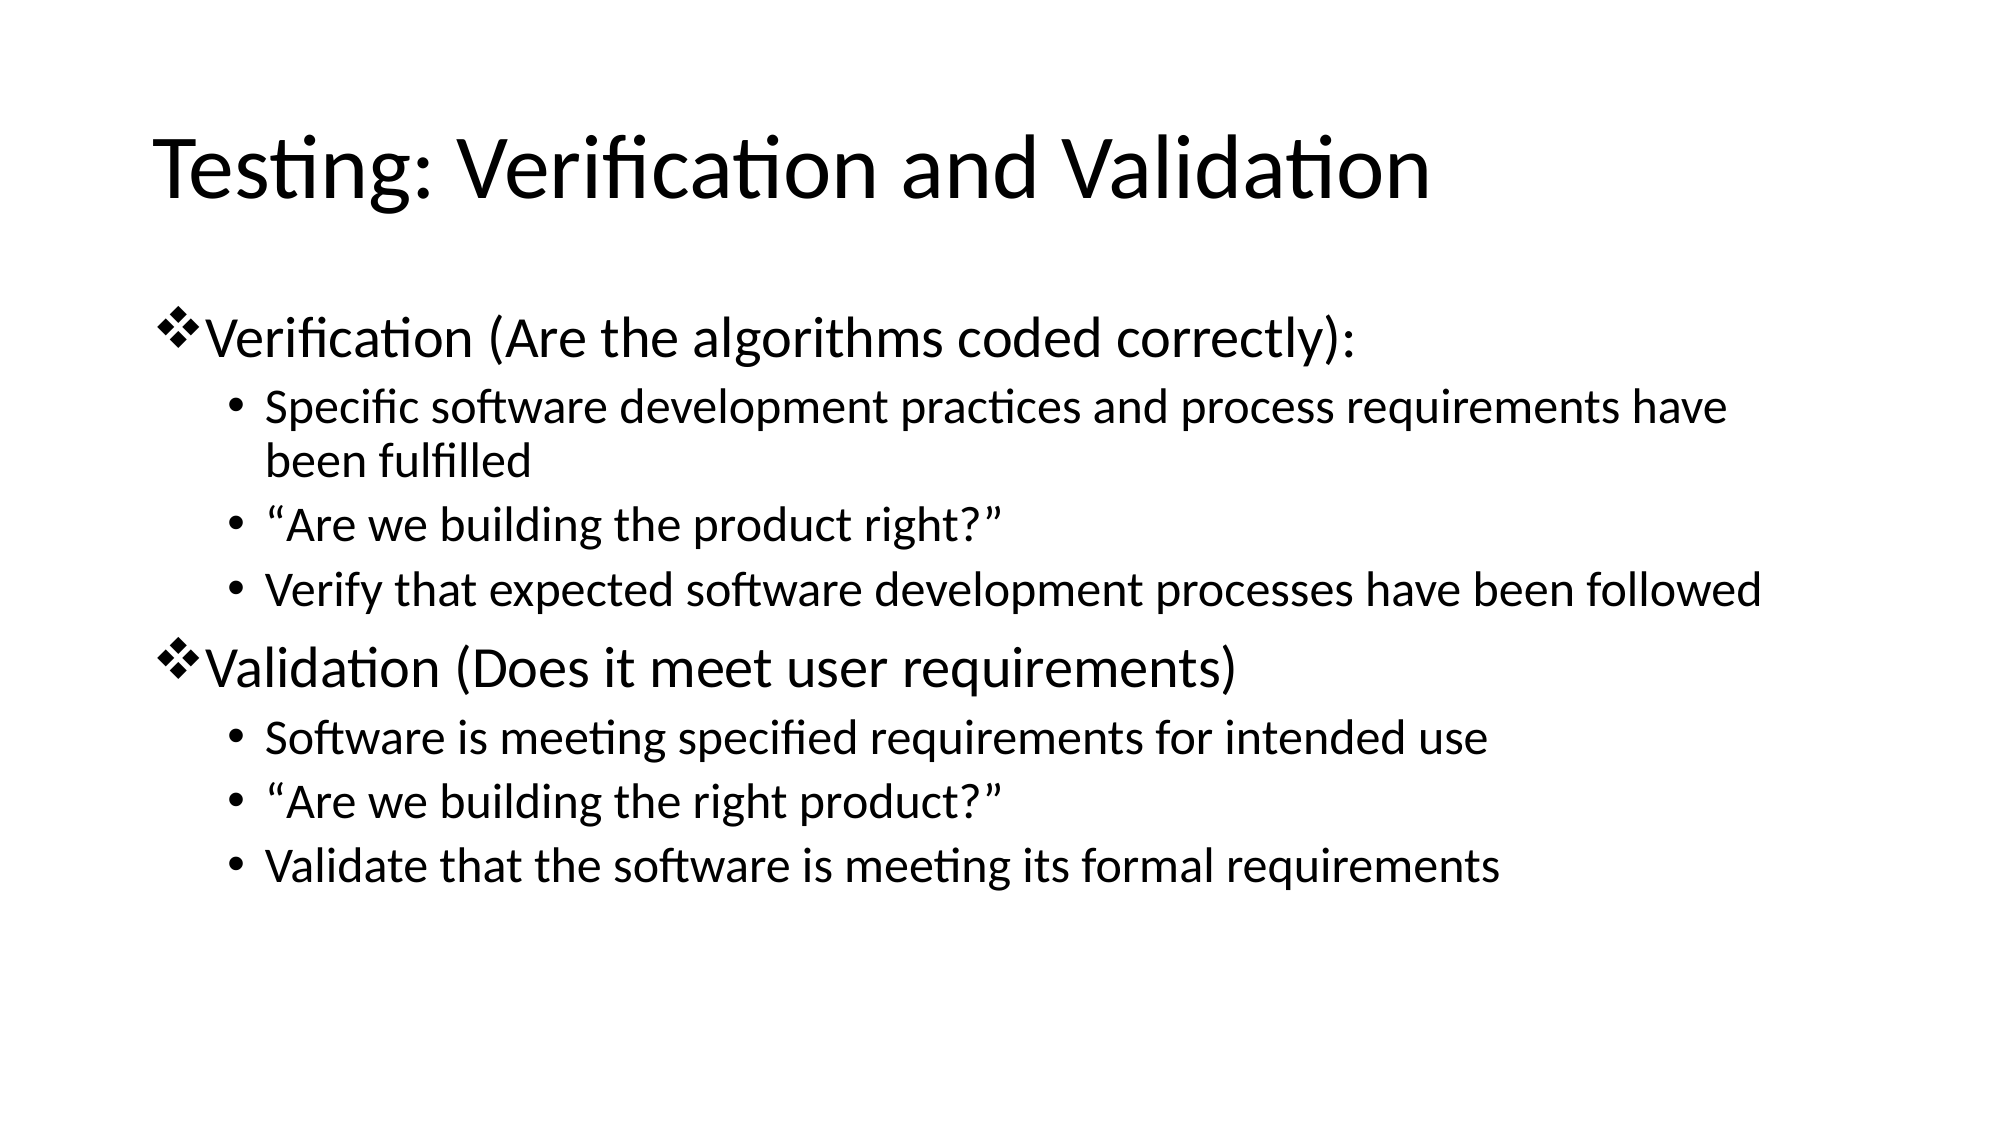

# Testing: Verification and Validation
Verification (Are the algorithms coded correctly):
Specific software development practices and process requirements have  been fulfilled
“Are we building the product right?”
Verify that expected software development processes have been followed
Validation (Does it meet user requirements)
Software is meeting specified requirements for intended use
“Are we building the right product?”
Validate that the software is meeting its formal requirements